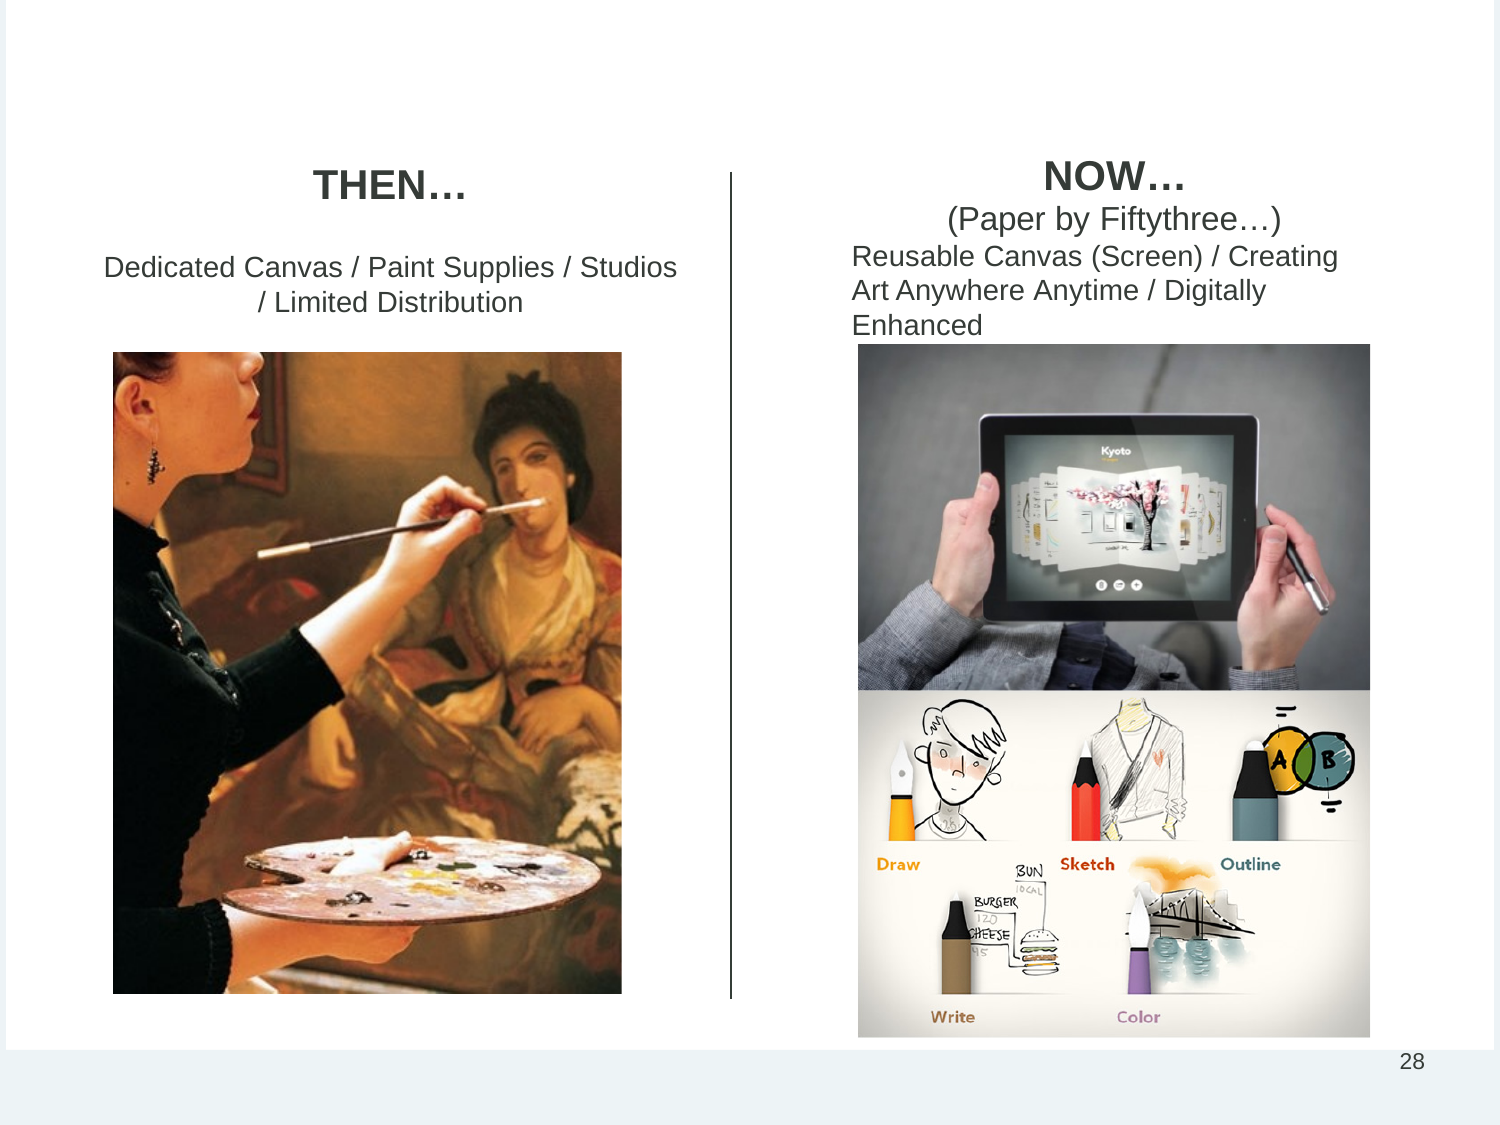

# Re-Imagination of Drawing…
NOW…
(Paper by Fiftythree…) Reusable Canvas (Screen) / Creating Art Anywhere Anytime / Digitally Enhanced
Creation Tools / Instant Sharing
THEN…

Dedicated Canvas / Paint Supplies / Studios
/ Limited Distribution

28